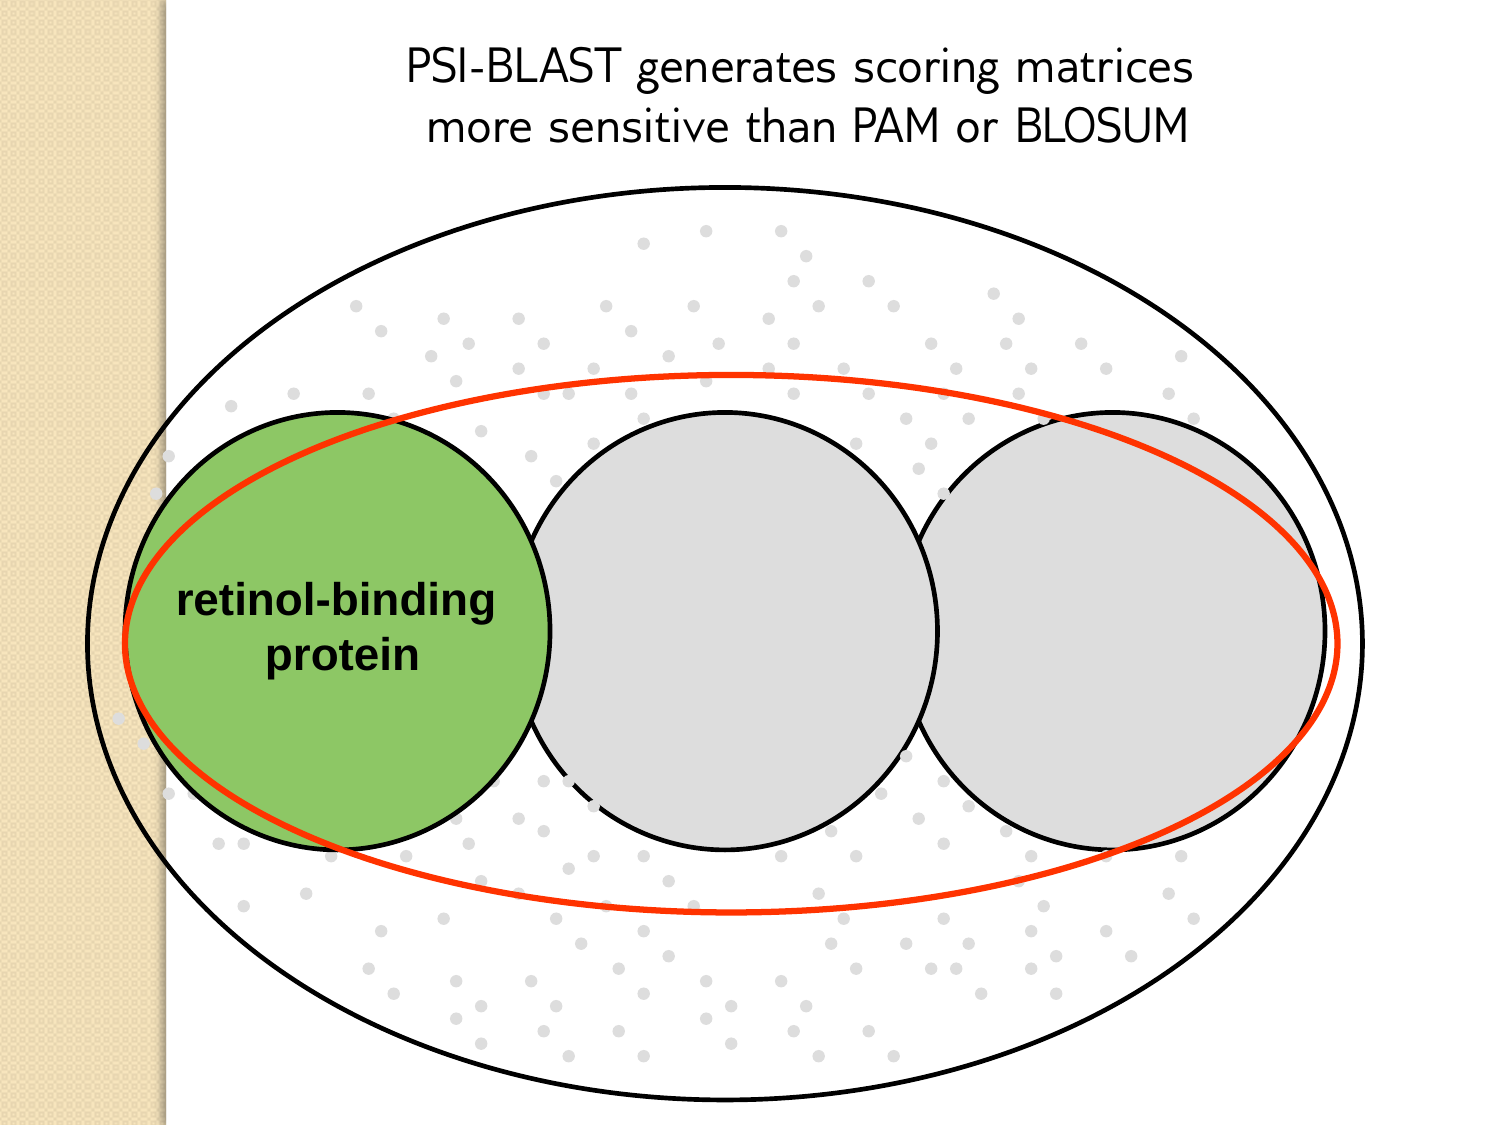

PSI-BLAST generates scoring matrices
more sensitive than PAM or BLOSUM

retinol-binding
protein
retinol-binding
protein